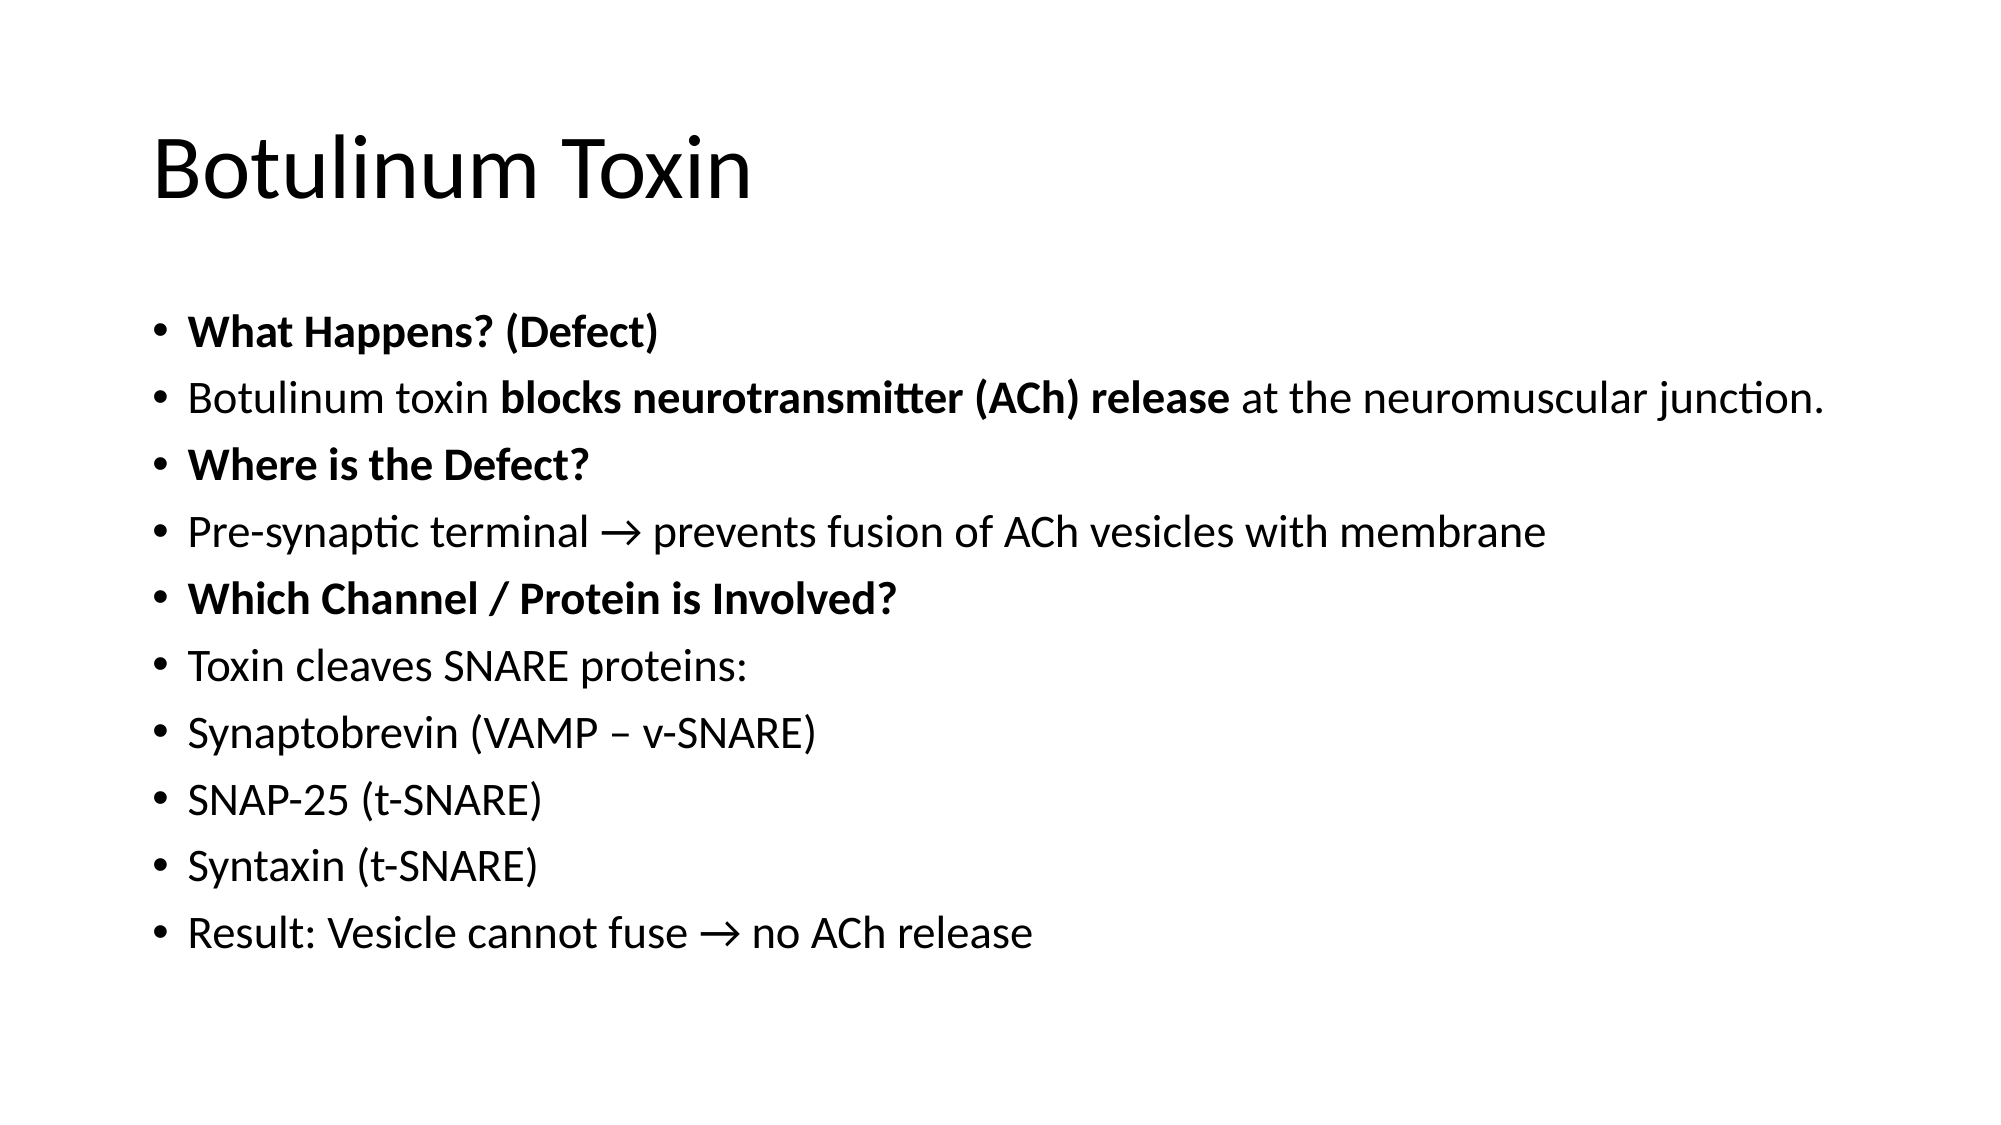

# Botulinum Toxin
What Happens? (Defect)
Botulinum toxin blocks neurotransmitter (ACh) release at the neuromuscular junction.
Where is the Defect?
Pre-synaptic terminal → prevents fusion of ACh vesicles with membrane
Which Channel / Protein is Involved?
Toxin cleaves SNARE proteins:
Synaptobrevin (VAMP – v-SNARE)
SNAP-25 (t-SNARE)
Syntaxin (t-SNARE)
Result: Vesicle cannot fuse → no ACh release